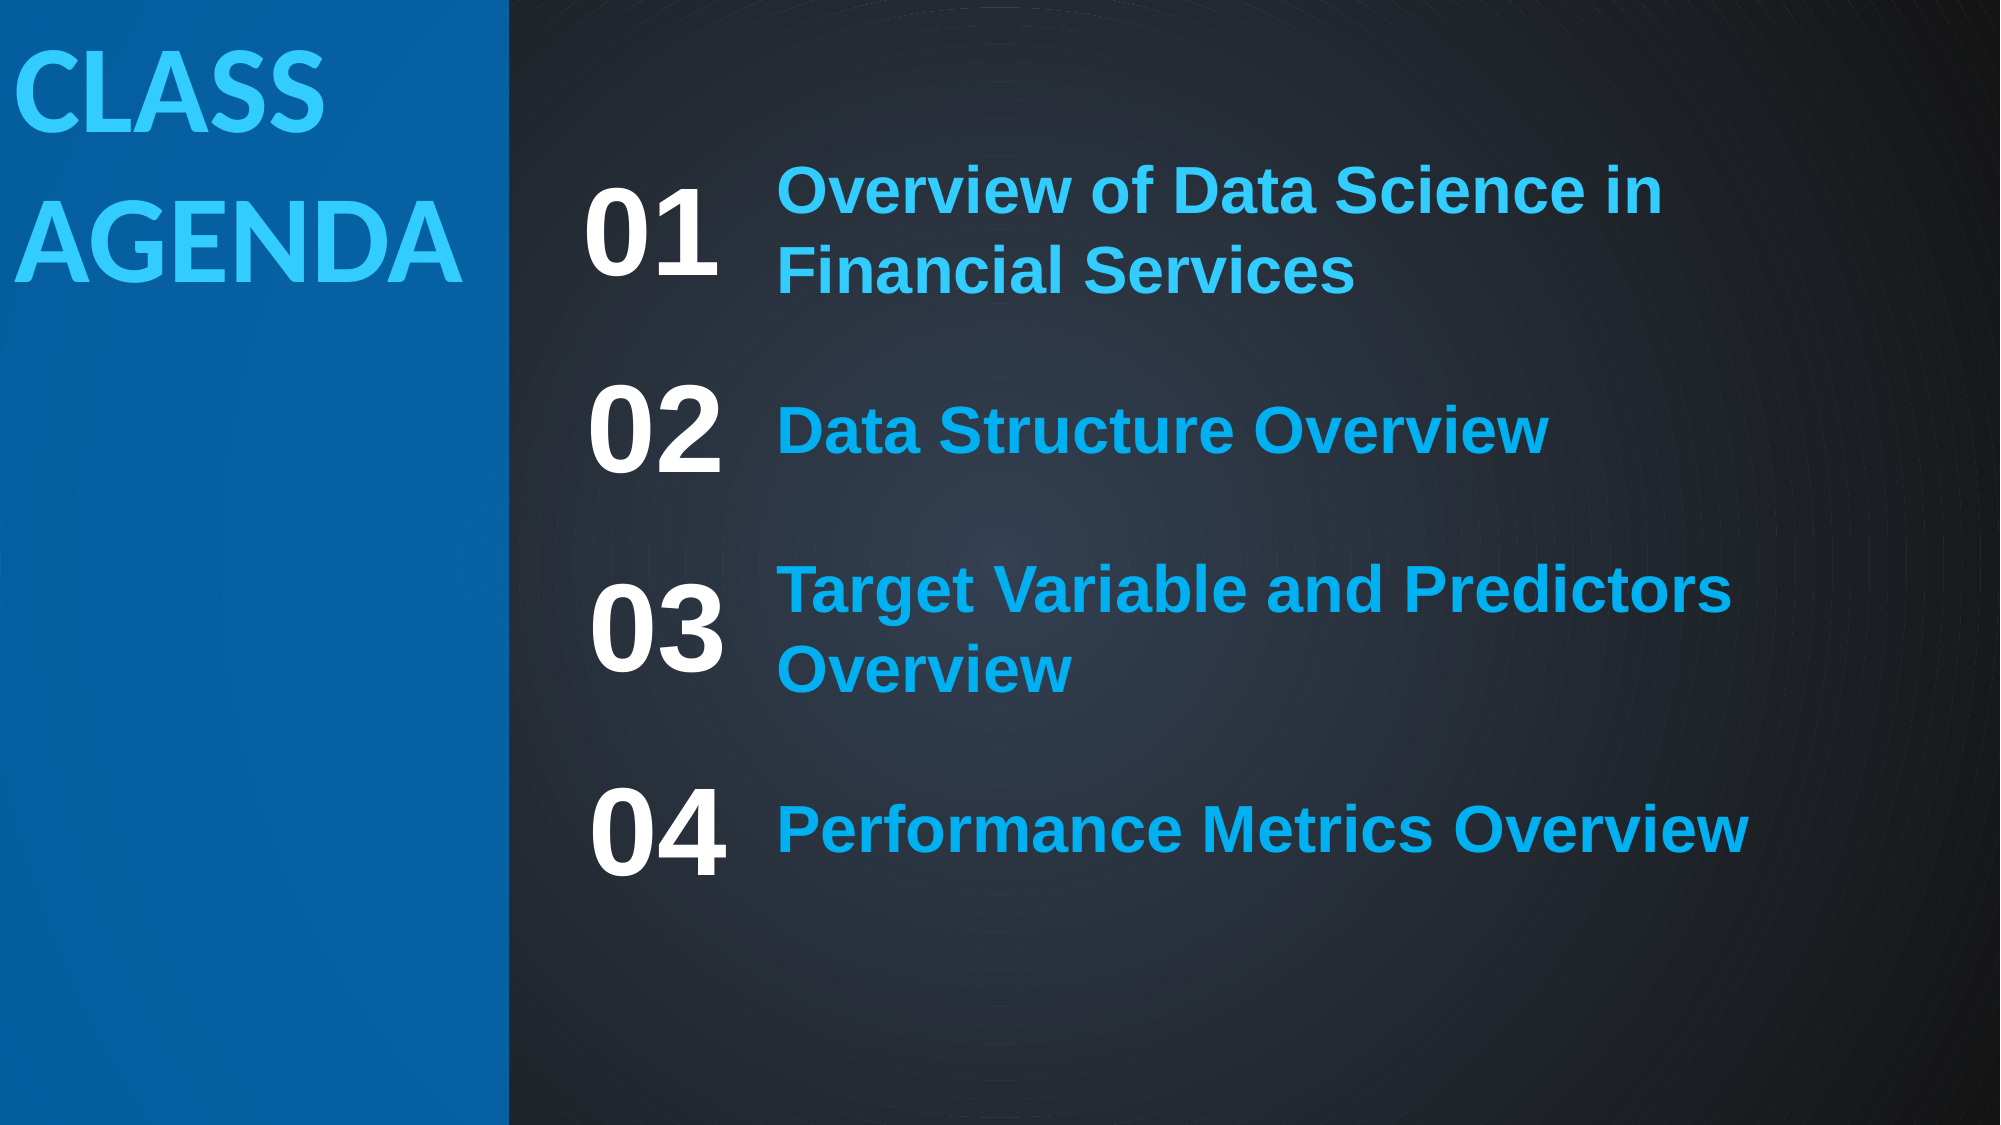

CLASS AGENDA
Overview of Data Science in Financial Services

Data Structure Overview

Target Variable and Predictors Overview

Performance Metrics Overview

01

02

03

04